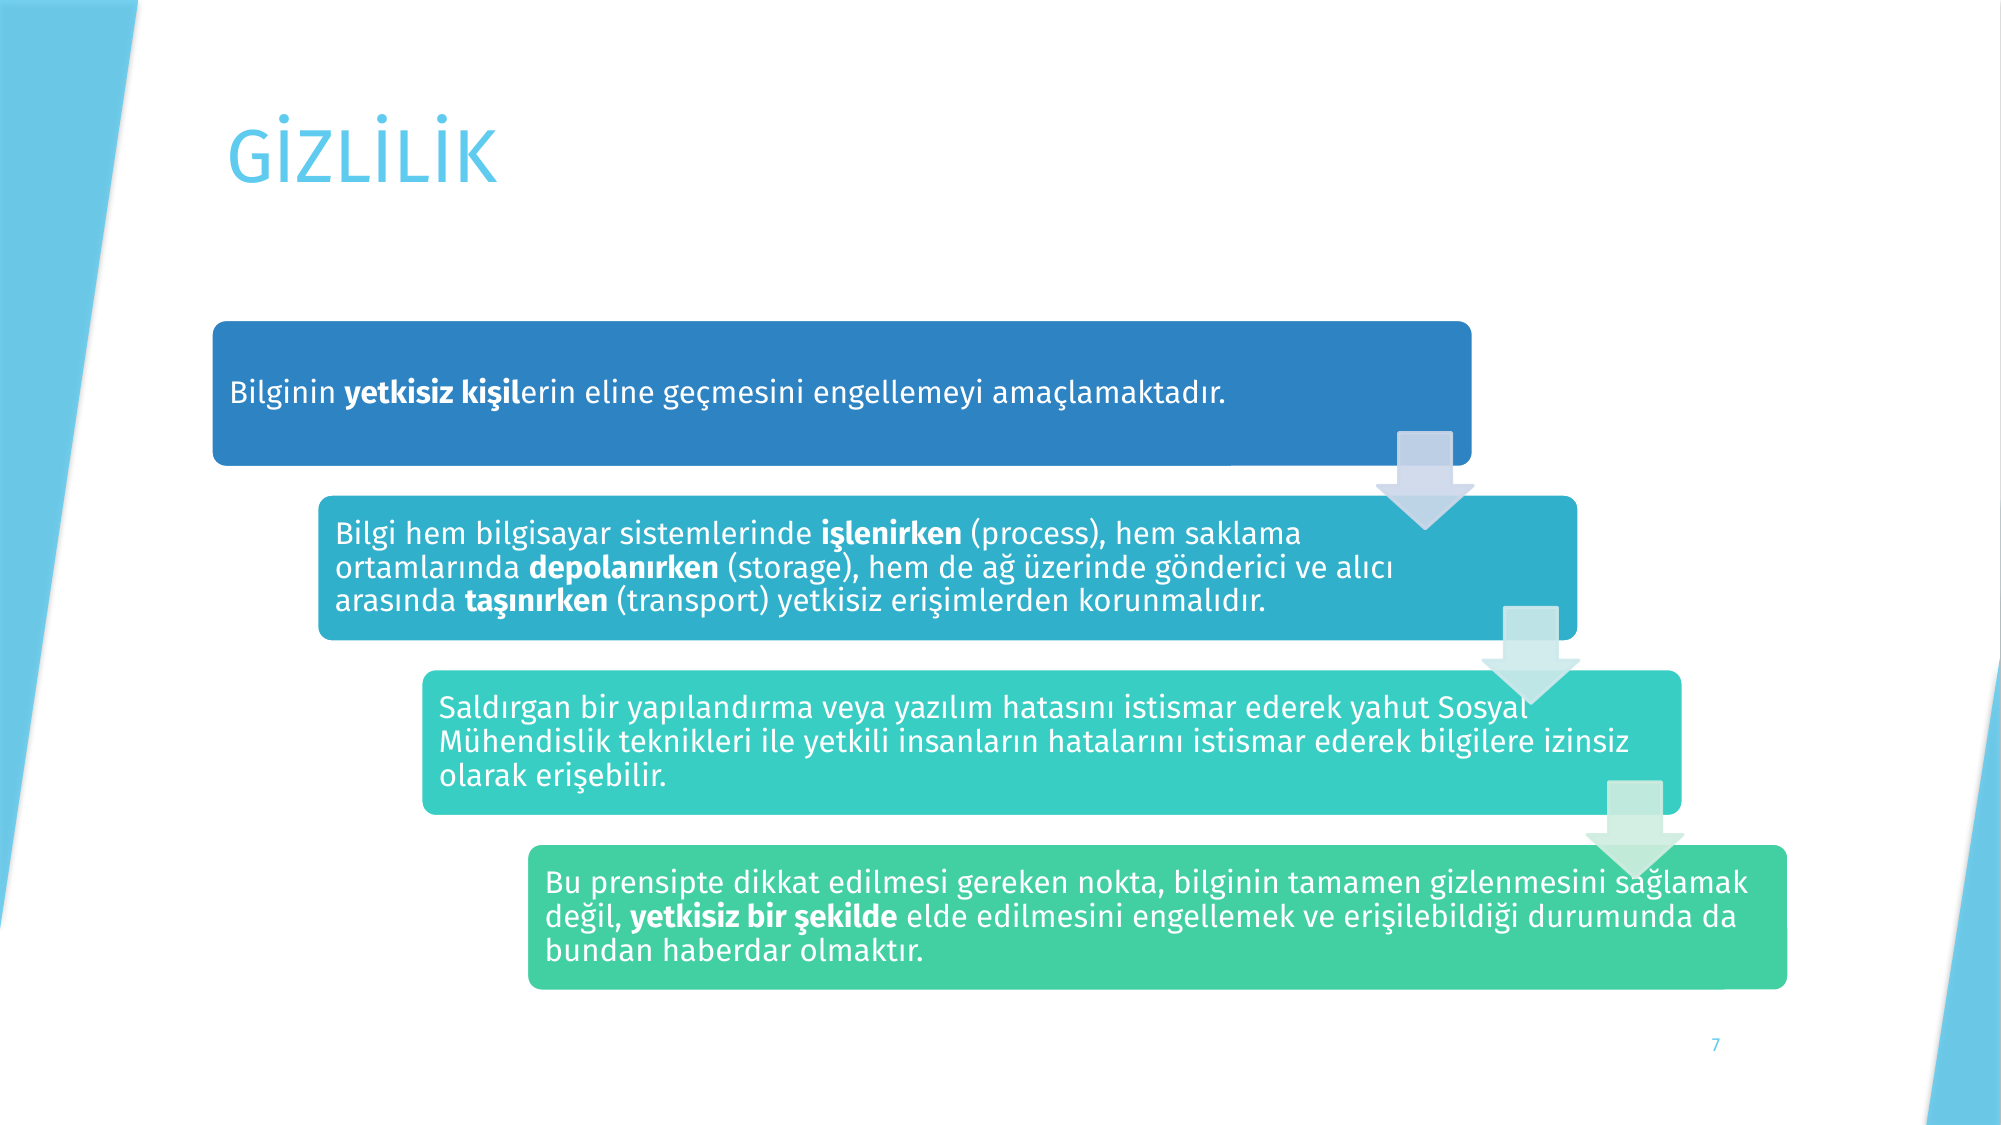

# GİZLİLİK
Bilginin yetkisiz kişilerin eline geçmesini engellemeyi amaçlamaktadır.
Bilgi hem bilgisayar sistemlerinde işlenirken (process), hem saklama ortamlarında depolanırken (storage), hem de ağ üzerinde gönderici ve alıcı arasında taşınırken (transport) yetkisiz erişimlerden korunmalıdır.
Saldırgan bir yapılandırma veya yazılım hatasını istismar ederek yahut Sosyal Mühendislik teknikleri ile yetkili insanların hatalarını istismar ederek bilgilere izinsiz olarak erişebilir.
Bu prensipte dikkat edilmesi gereken nokta, bilginin tamamen gizlenmesini sağlamak değil, yetkisiz bir şekilde elde edilmesini engellemek ve erişilebildiği durumunda da bundan haberdar olmaktır.

7